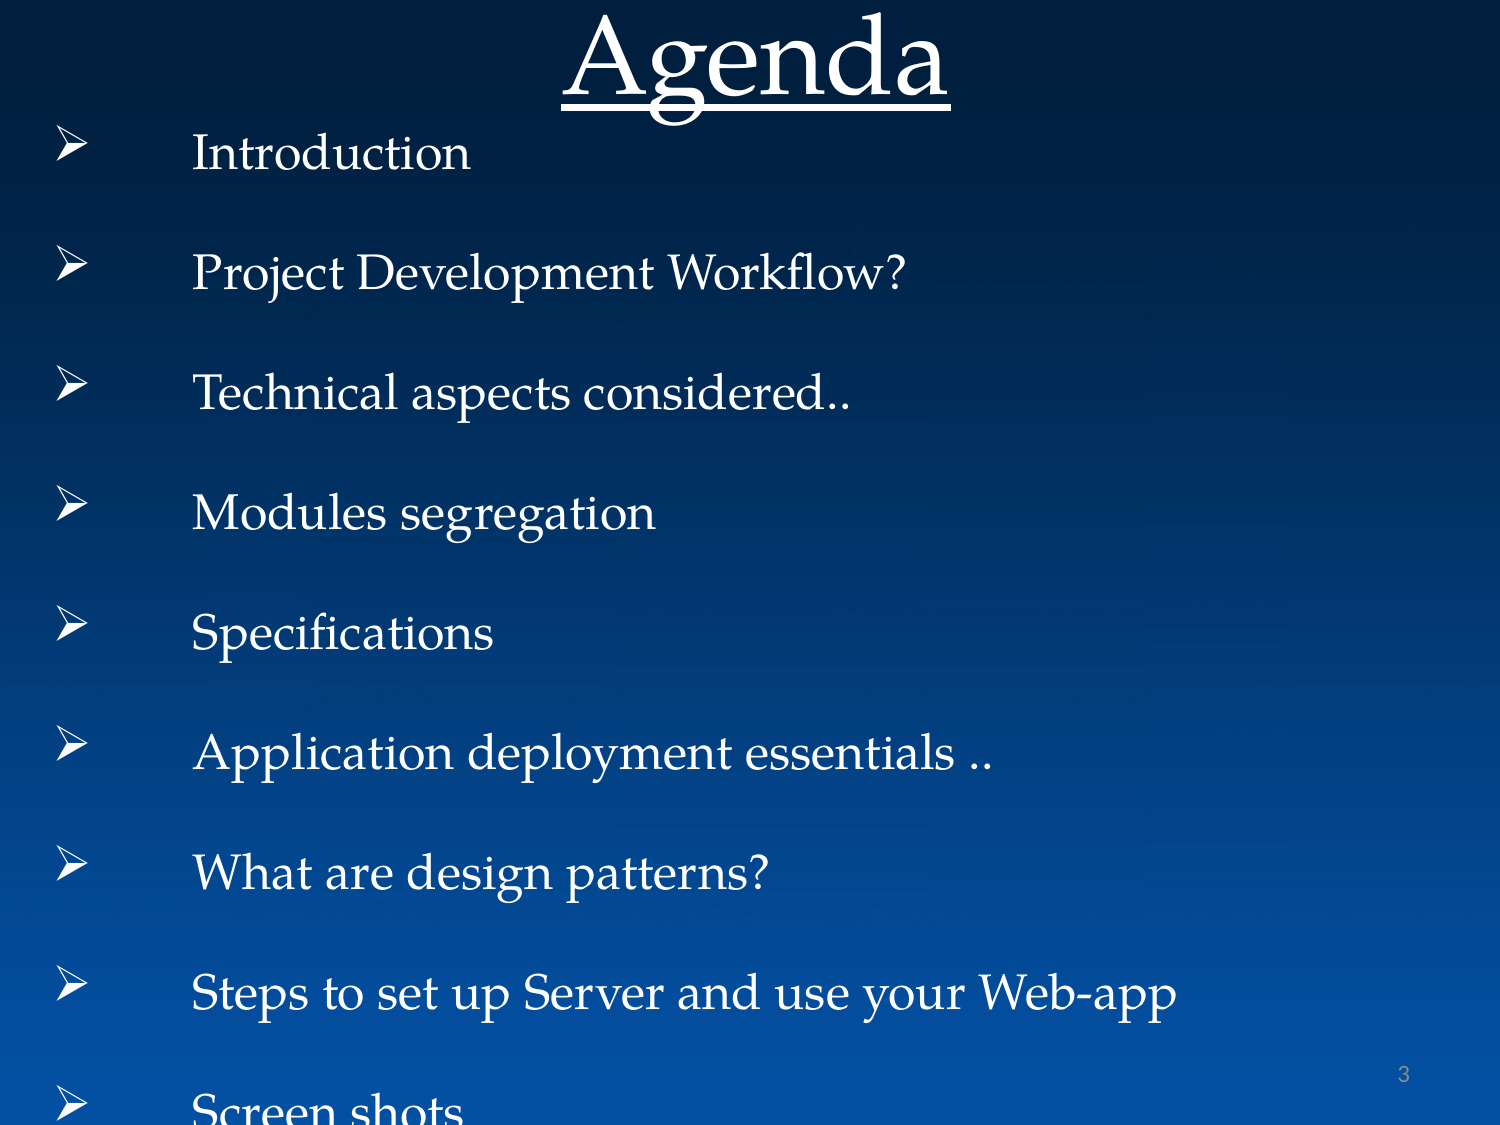

Agenda

Introduction

Project Development Workflow?

Technical aspects considered..

Modules segregation

Specifications

Application deployment essentials ..

What are design patterns?

Steps to set up Server and use your Web-app

Screen shots
3